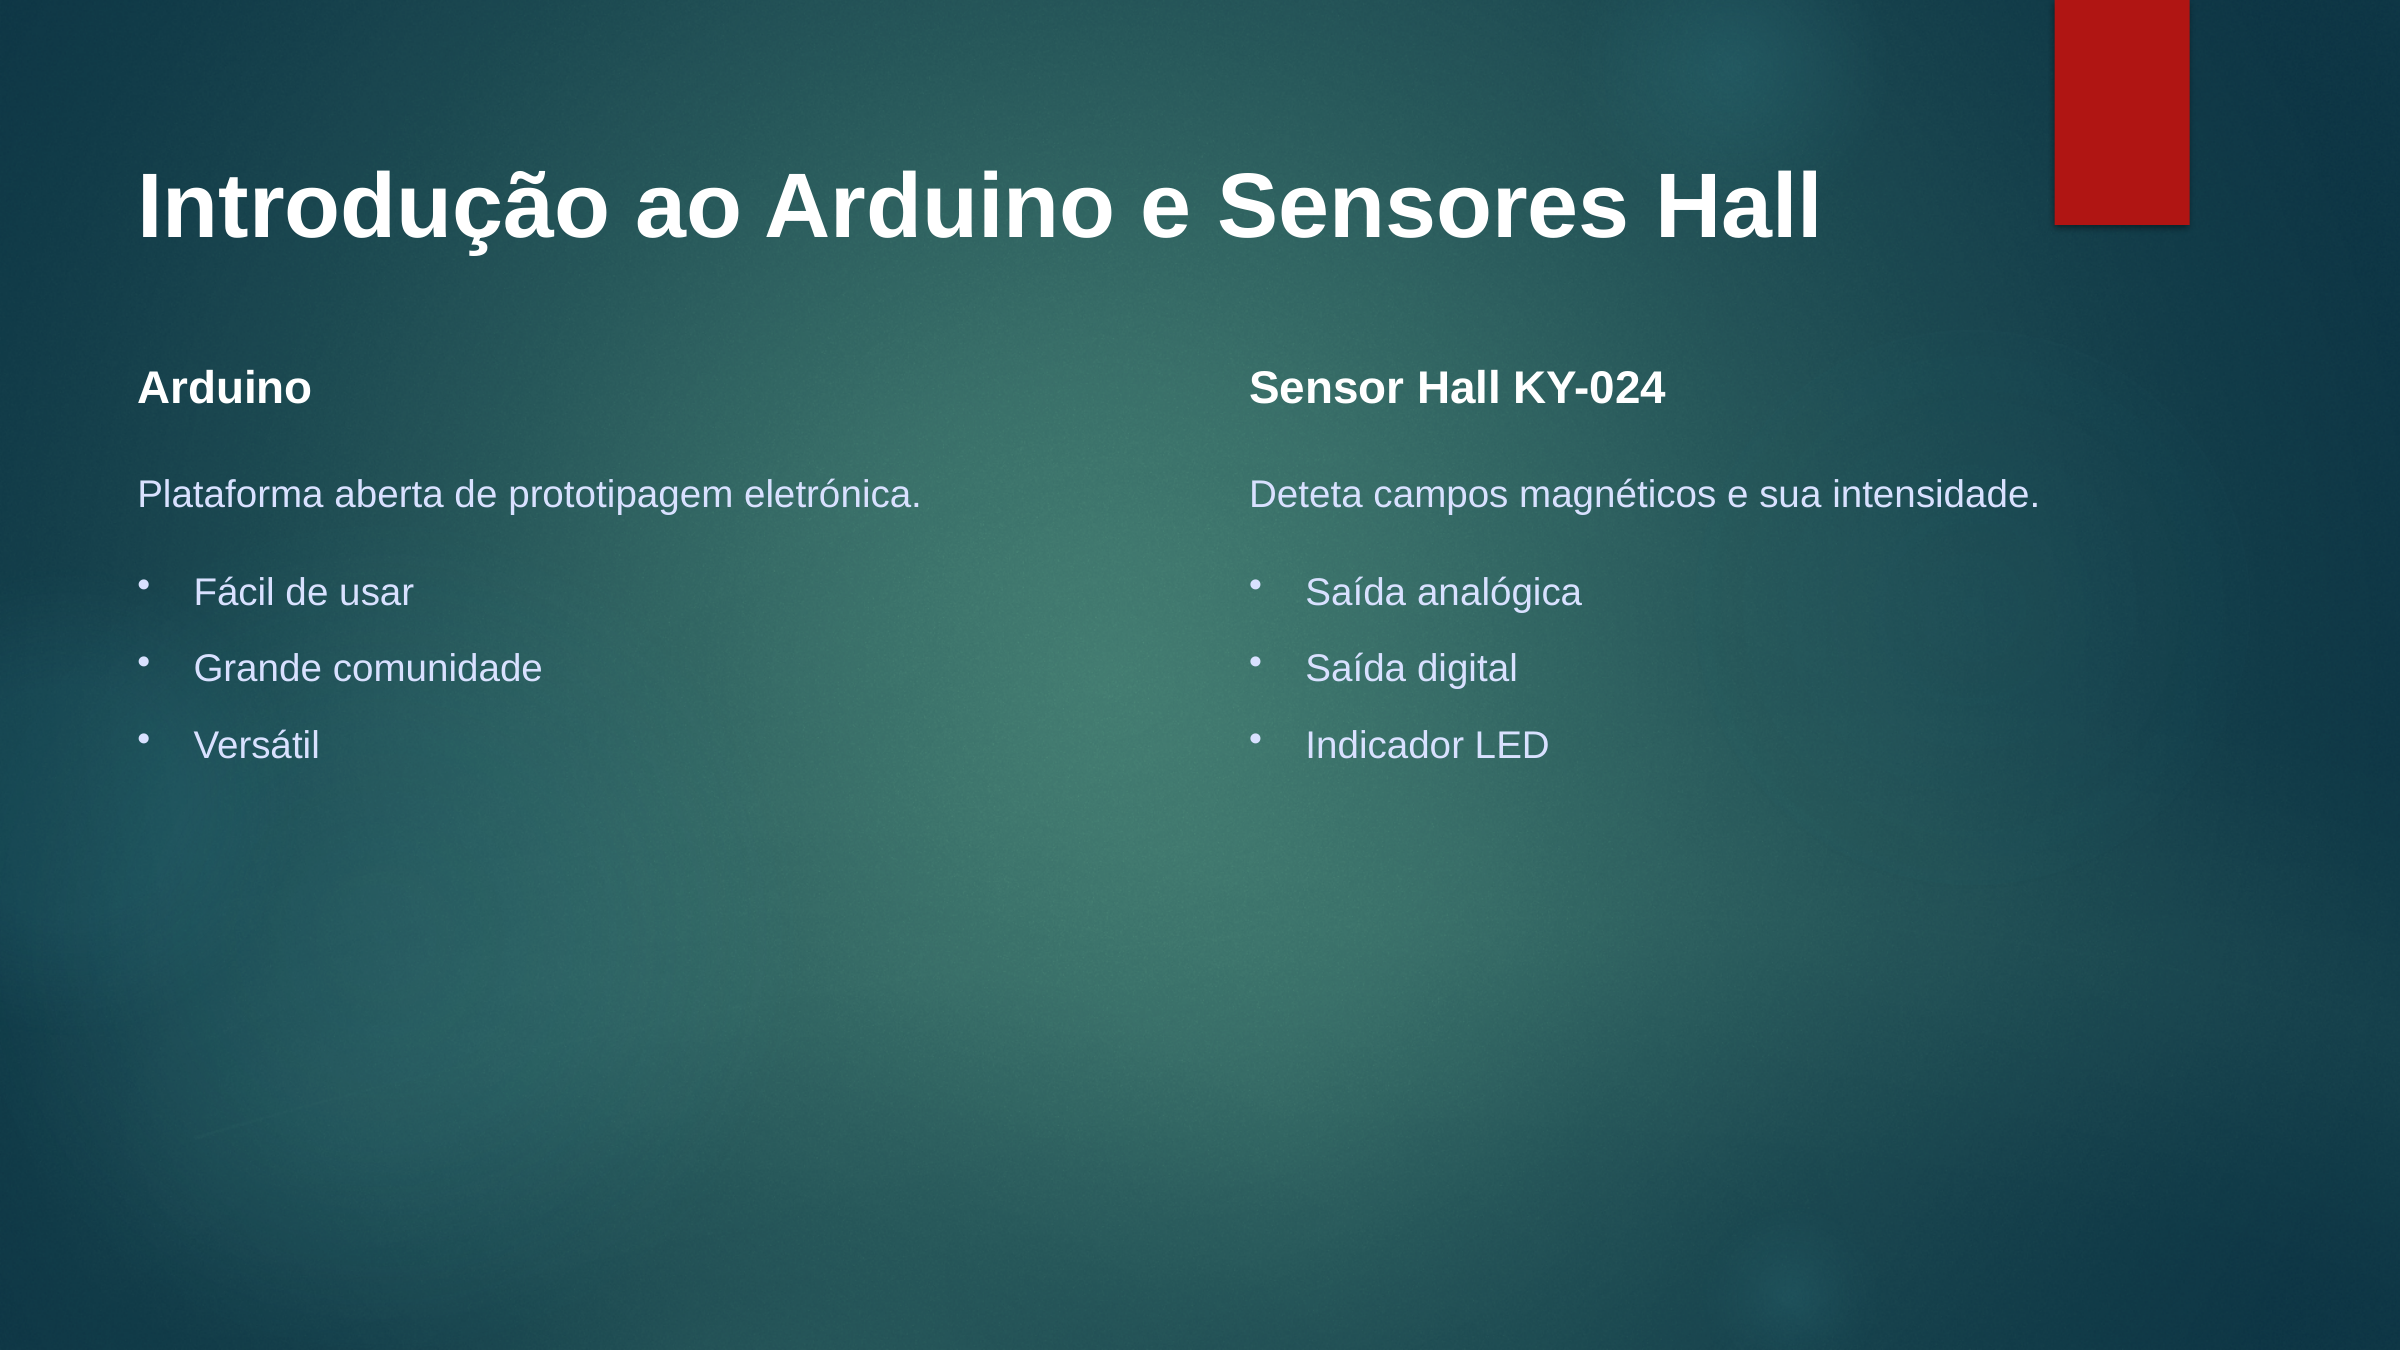

Introdução ao Arduino e Sensores Hall
Arduino
Sensor Hall KY-024
Plataforma aberta de prototipagem eletrónica.
Deteta campos magnéticos e sua intensidade.
Fácil de usar
Saída analógica
Grande comunidade
Saída digital
Versátil
Indicador LED